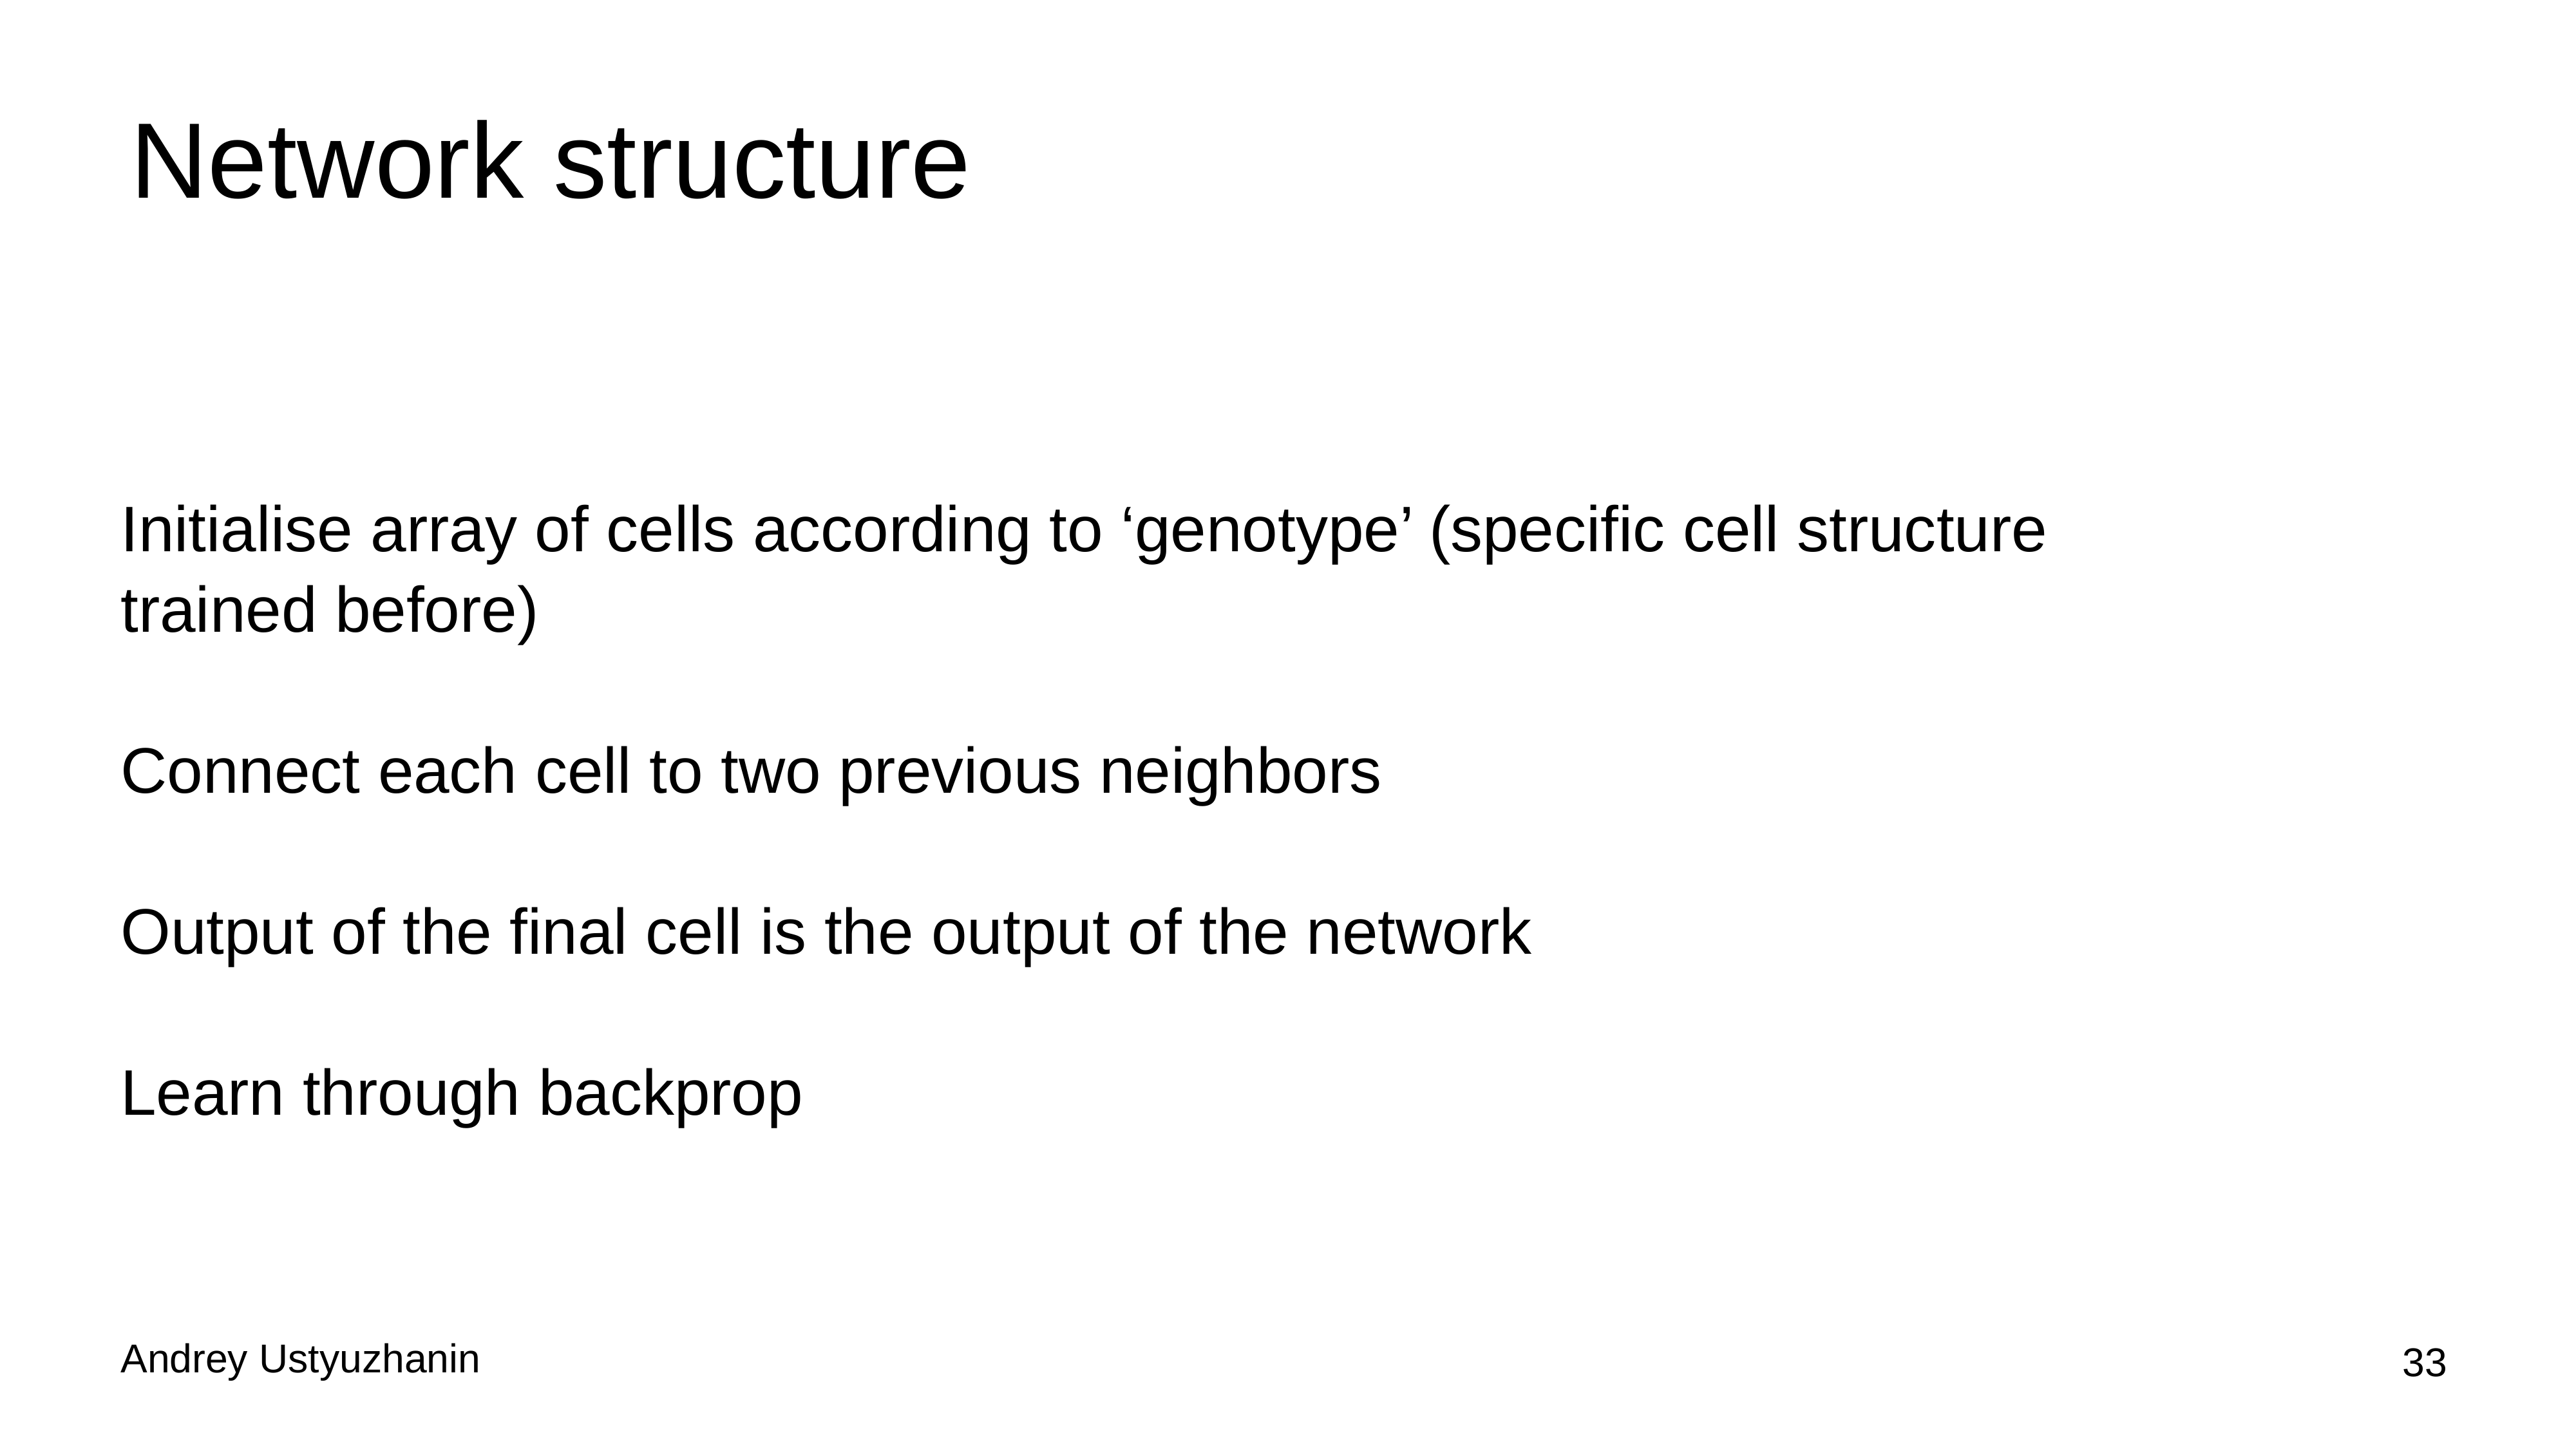

# Network structure
Initialise array of cells according to ‘genotype’ (specific cell structure trained before)
Connect each cell to two previous neighbors
Output of the final cell is the output of the network
Learn through backprop
Andrey Ustyuzhanin
33